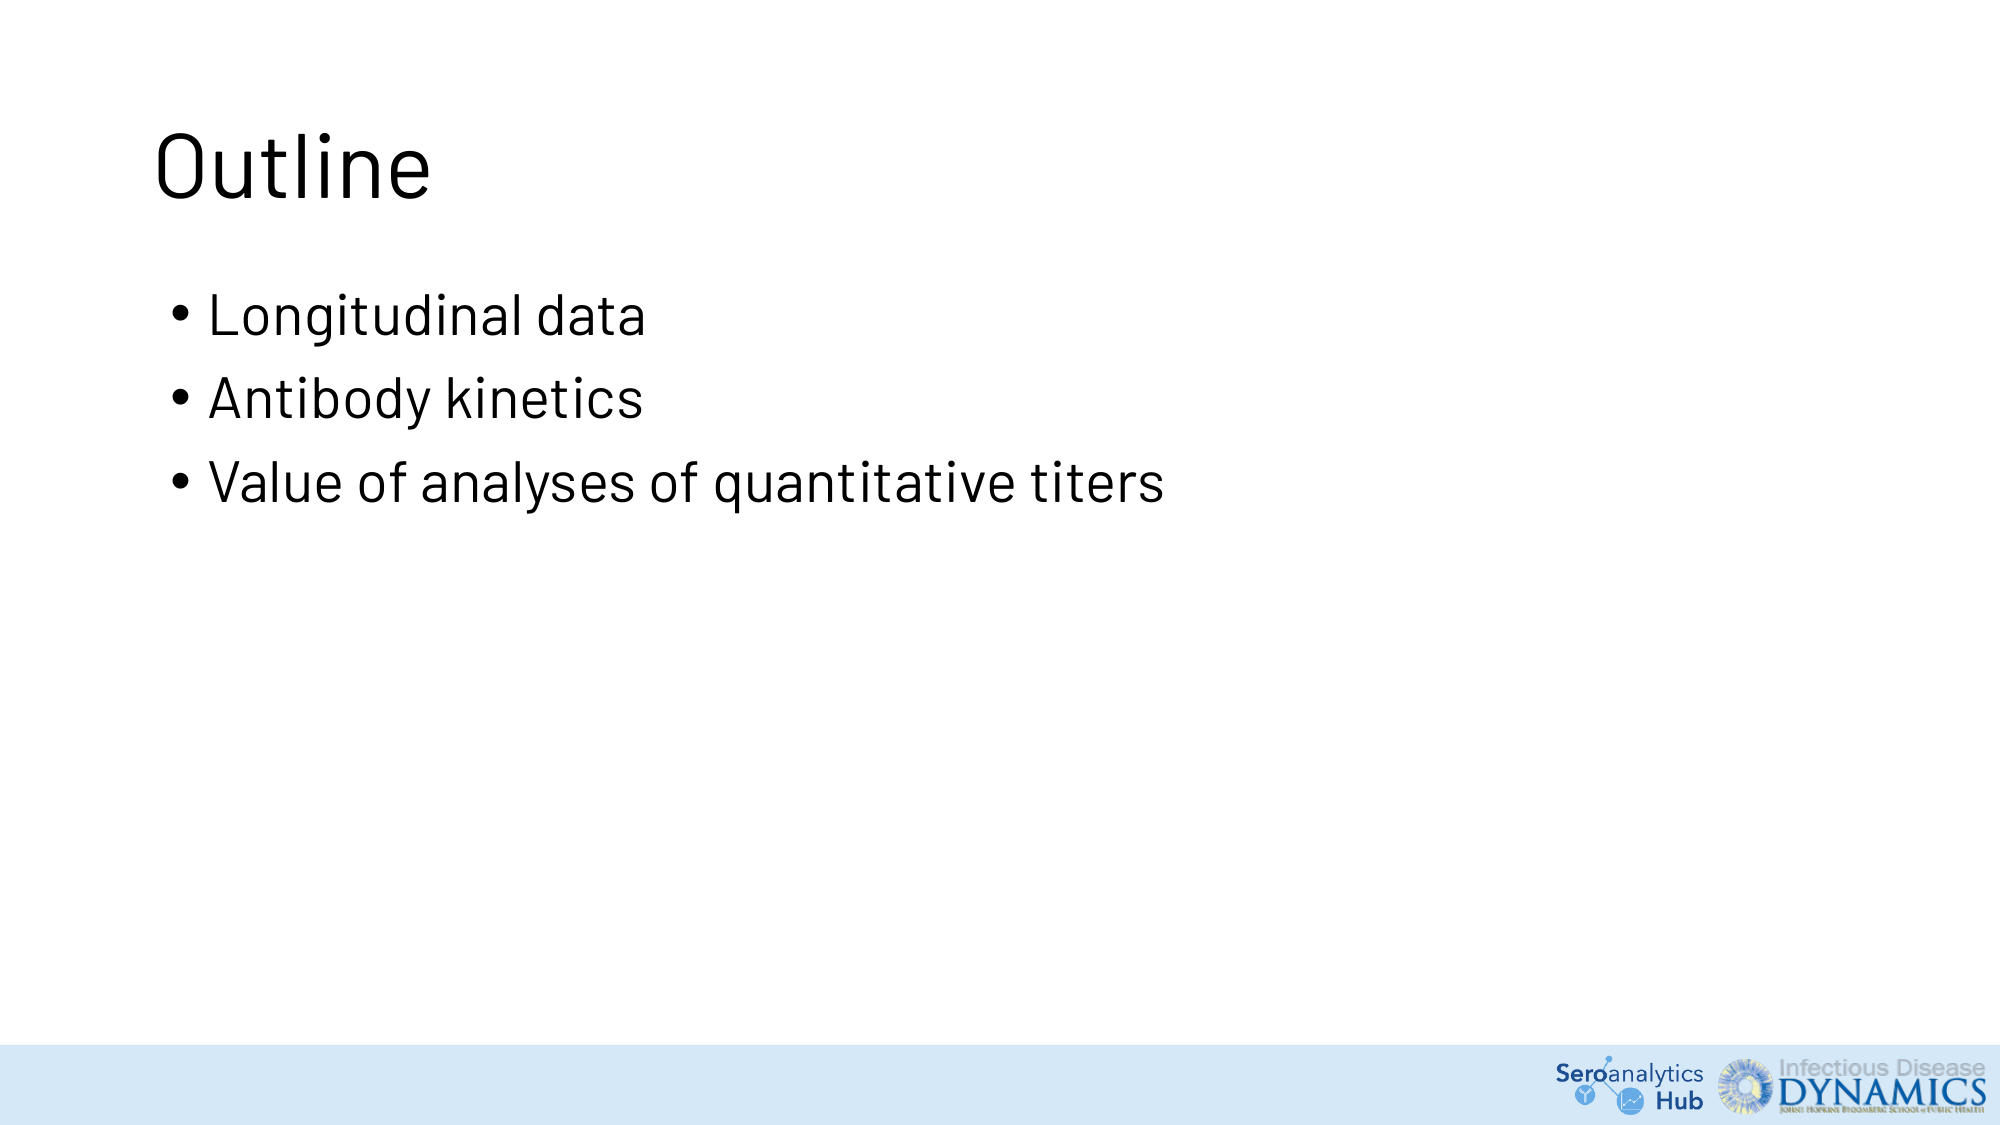

# Outline
Longitudinal data
Antibody kinetics
Value of analyses of quantitative titers